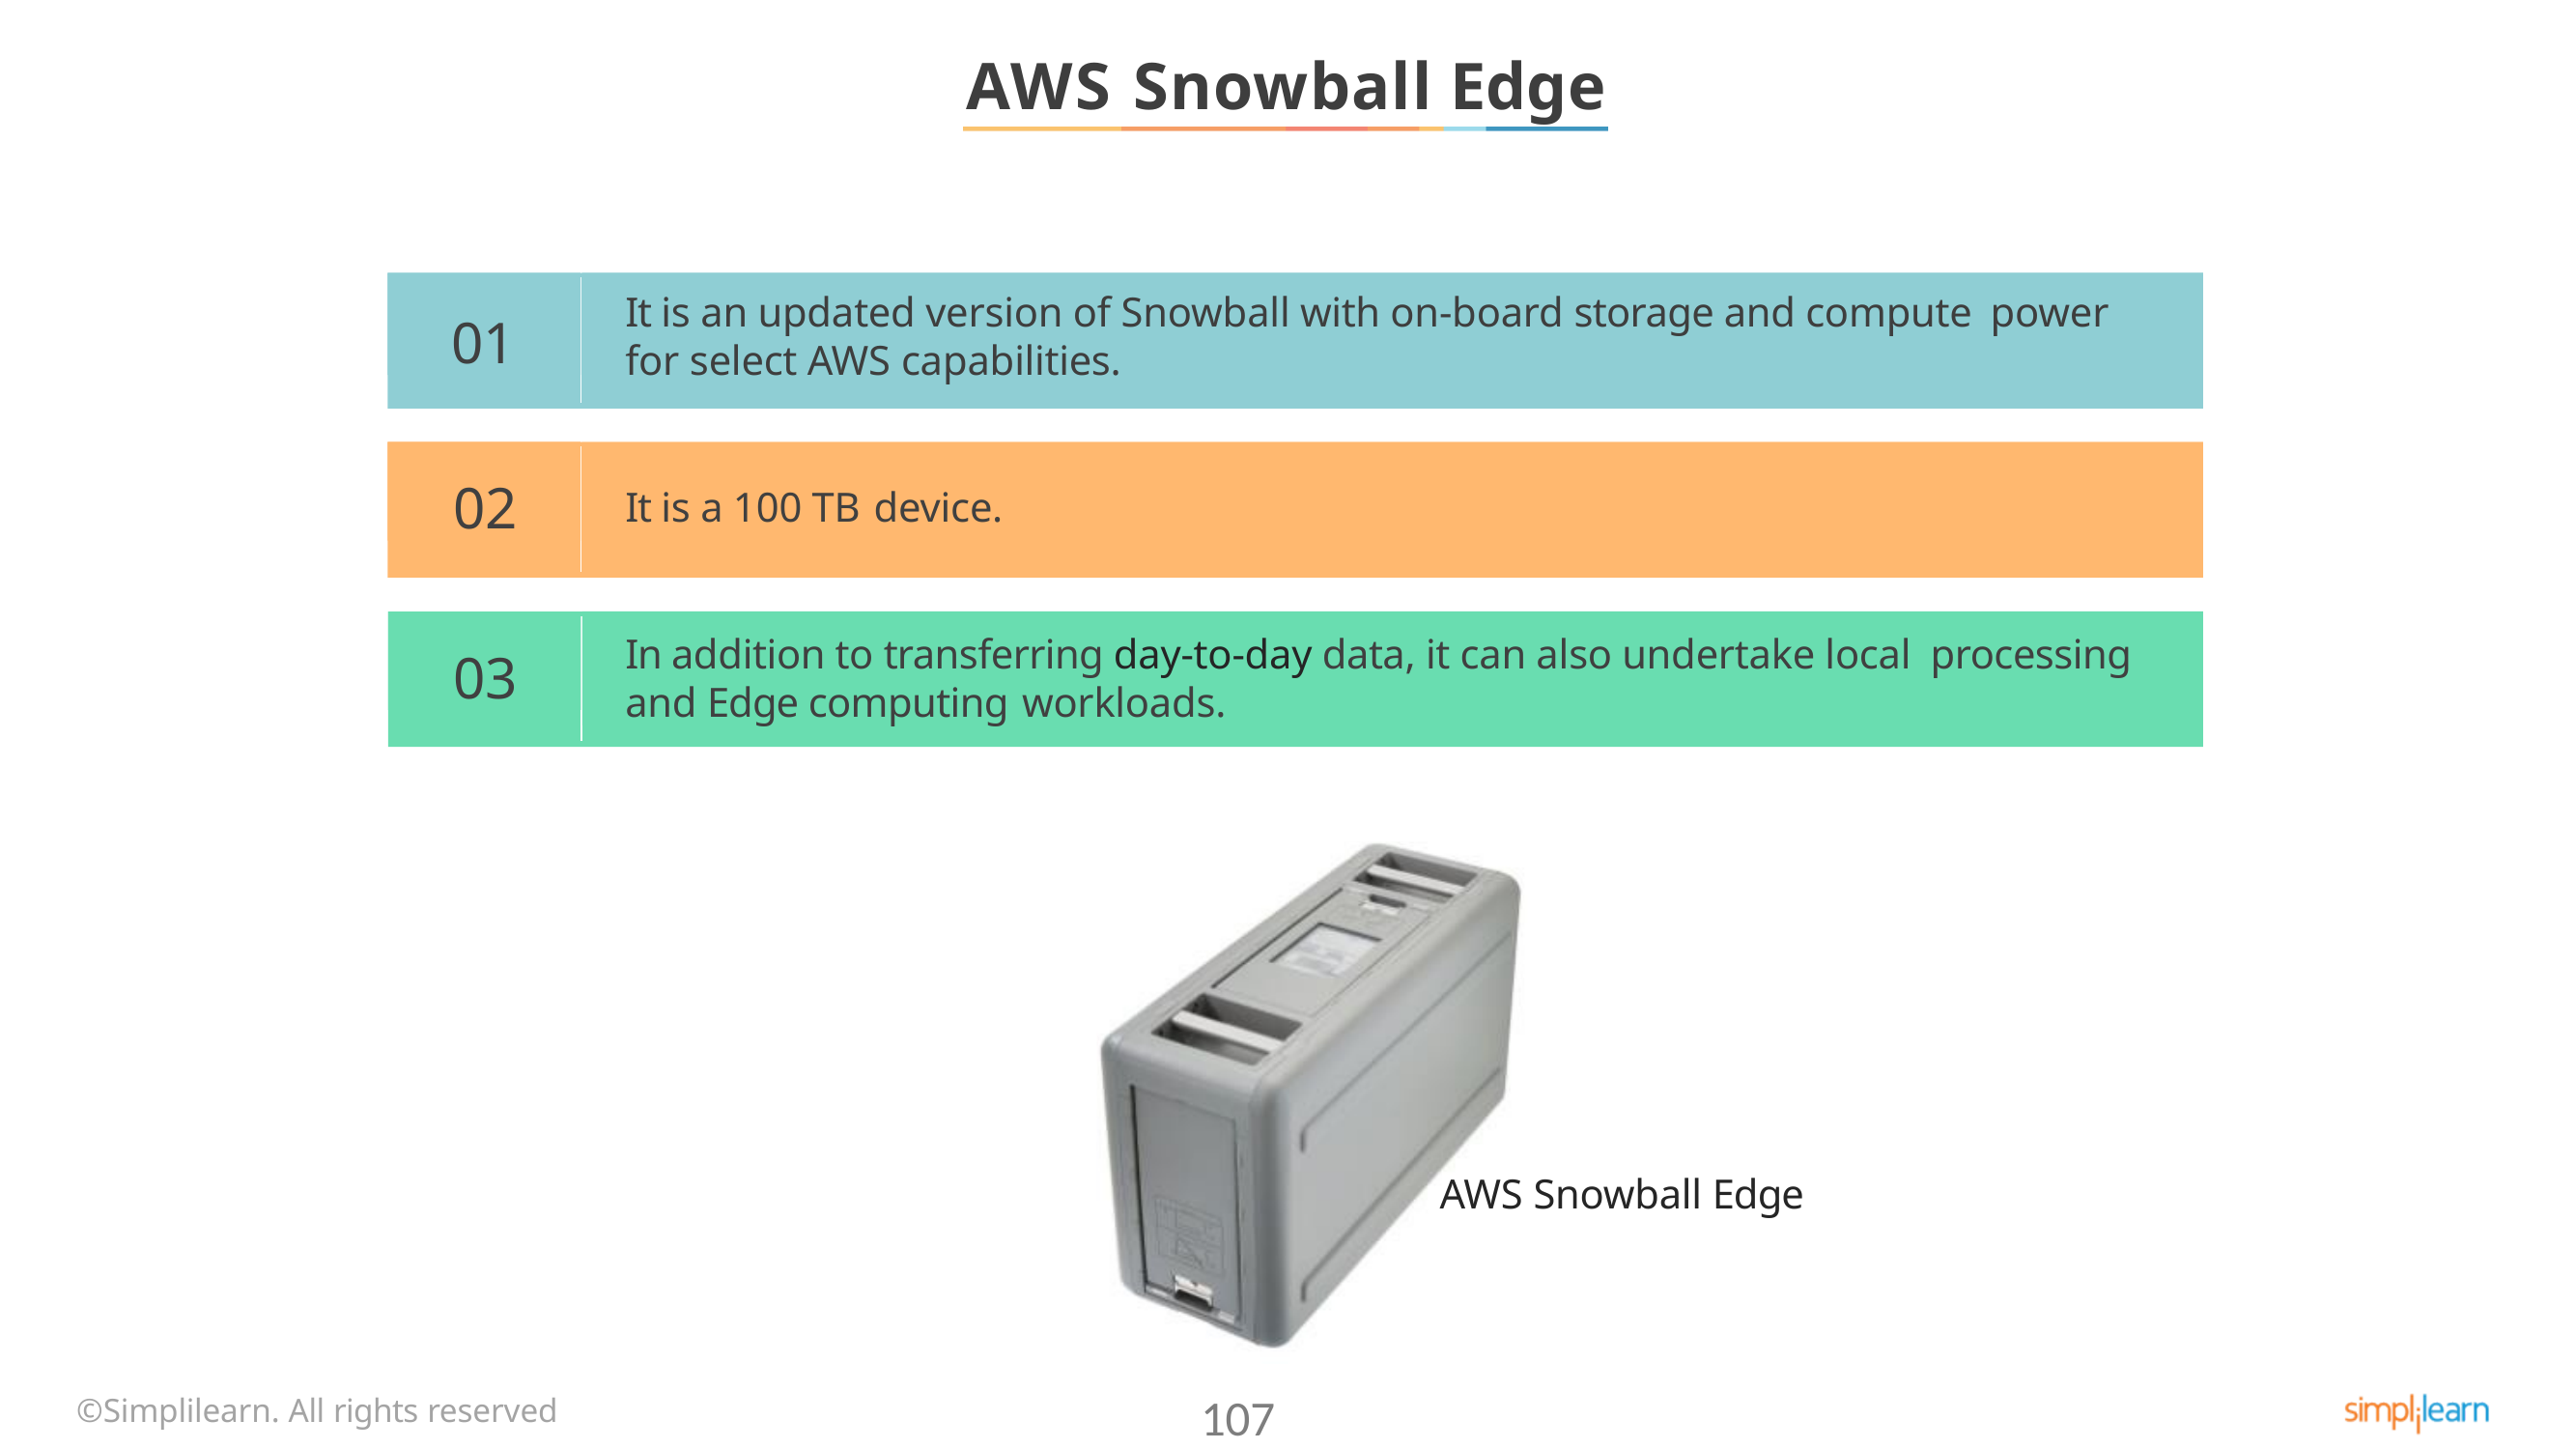

# AWS Snowball Edge

01
It is an updated version of Snowball with on-board storage and compute power
for select AWS capabilities.

02
It is a 100 TB device.

03
In addition to transferring day-to-day data, it can also undertake local processing
and Edge computing workloads.

AWS Snowball Edge
©Simplilearn. All rights reserved
107